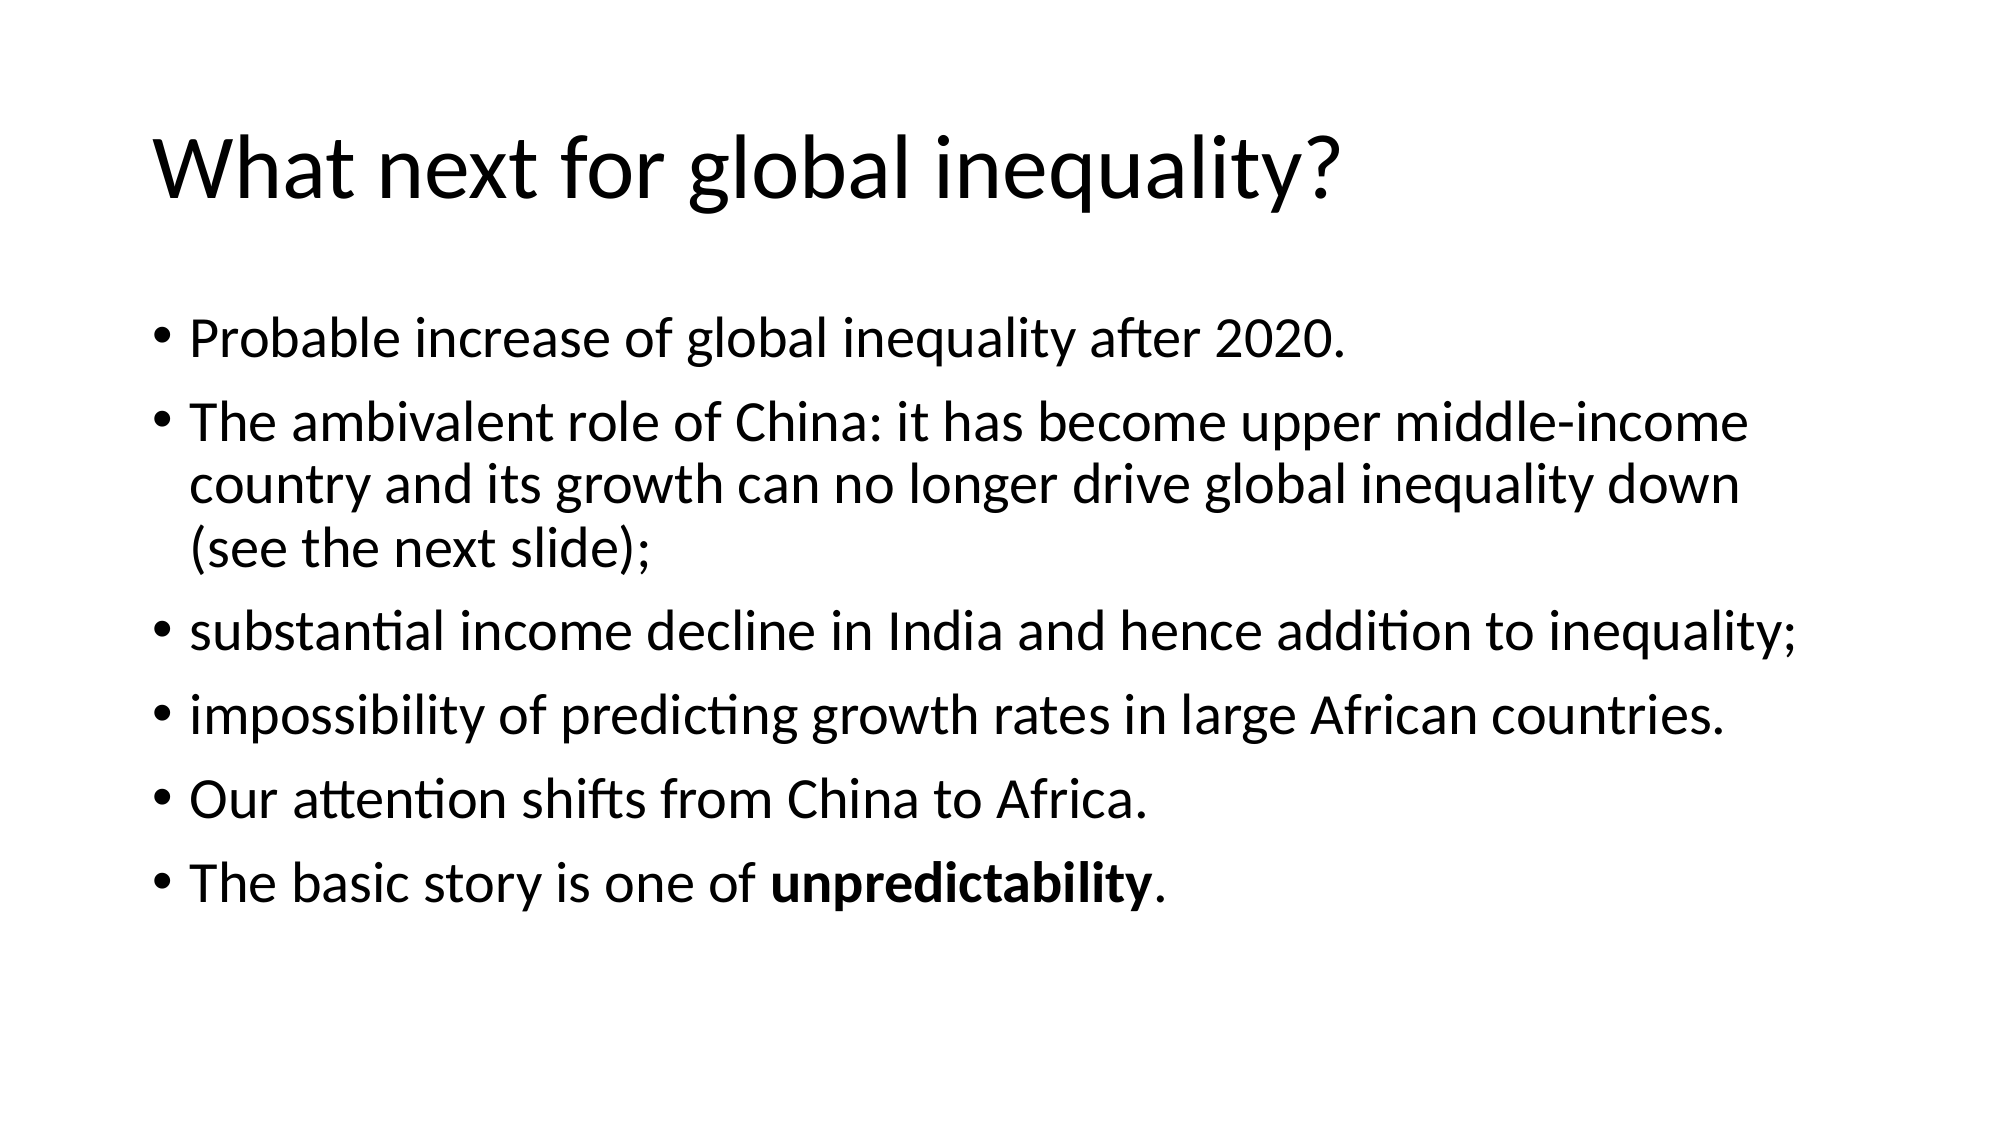

# What next for global inequality?
Probable increase of global inequality after 2020.
The ambivalent role of China: it has become upper middle-income country and its growth can no longer drive global inequality down (see the next slide);
substantial income decline in India and hence addition to inequality;
impossibility of predicting growth rates in large African countries.
Our attention shifts from China to Africa.
The basic story is one of unpredictability.